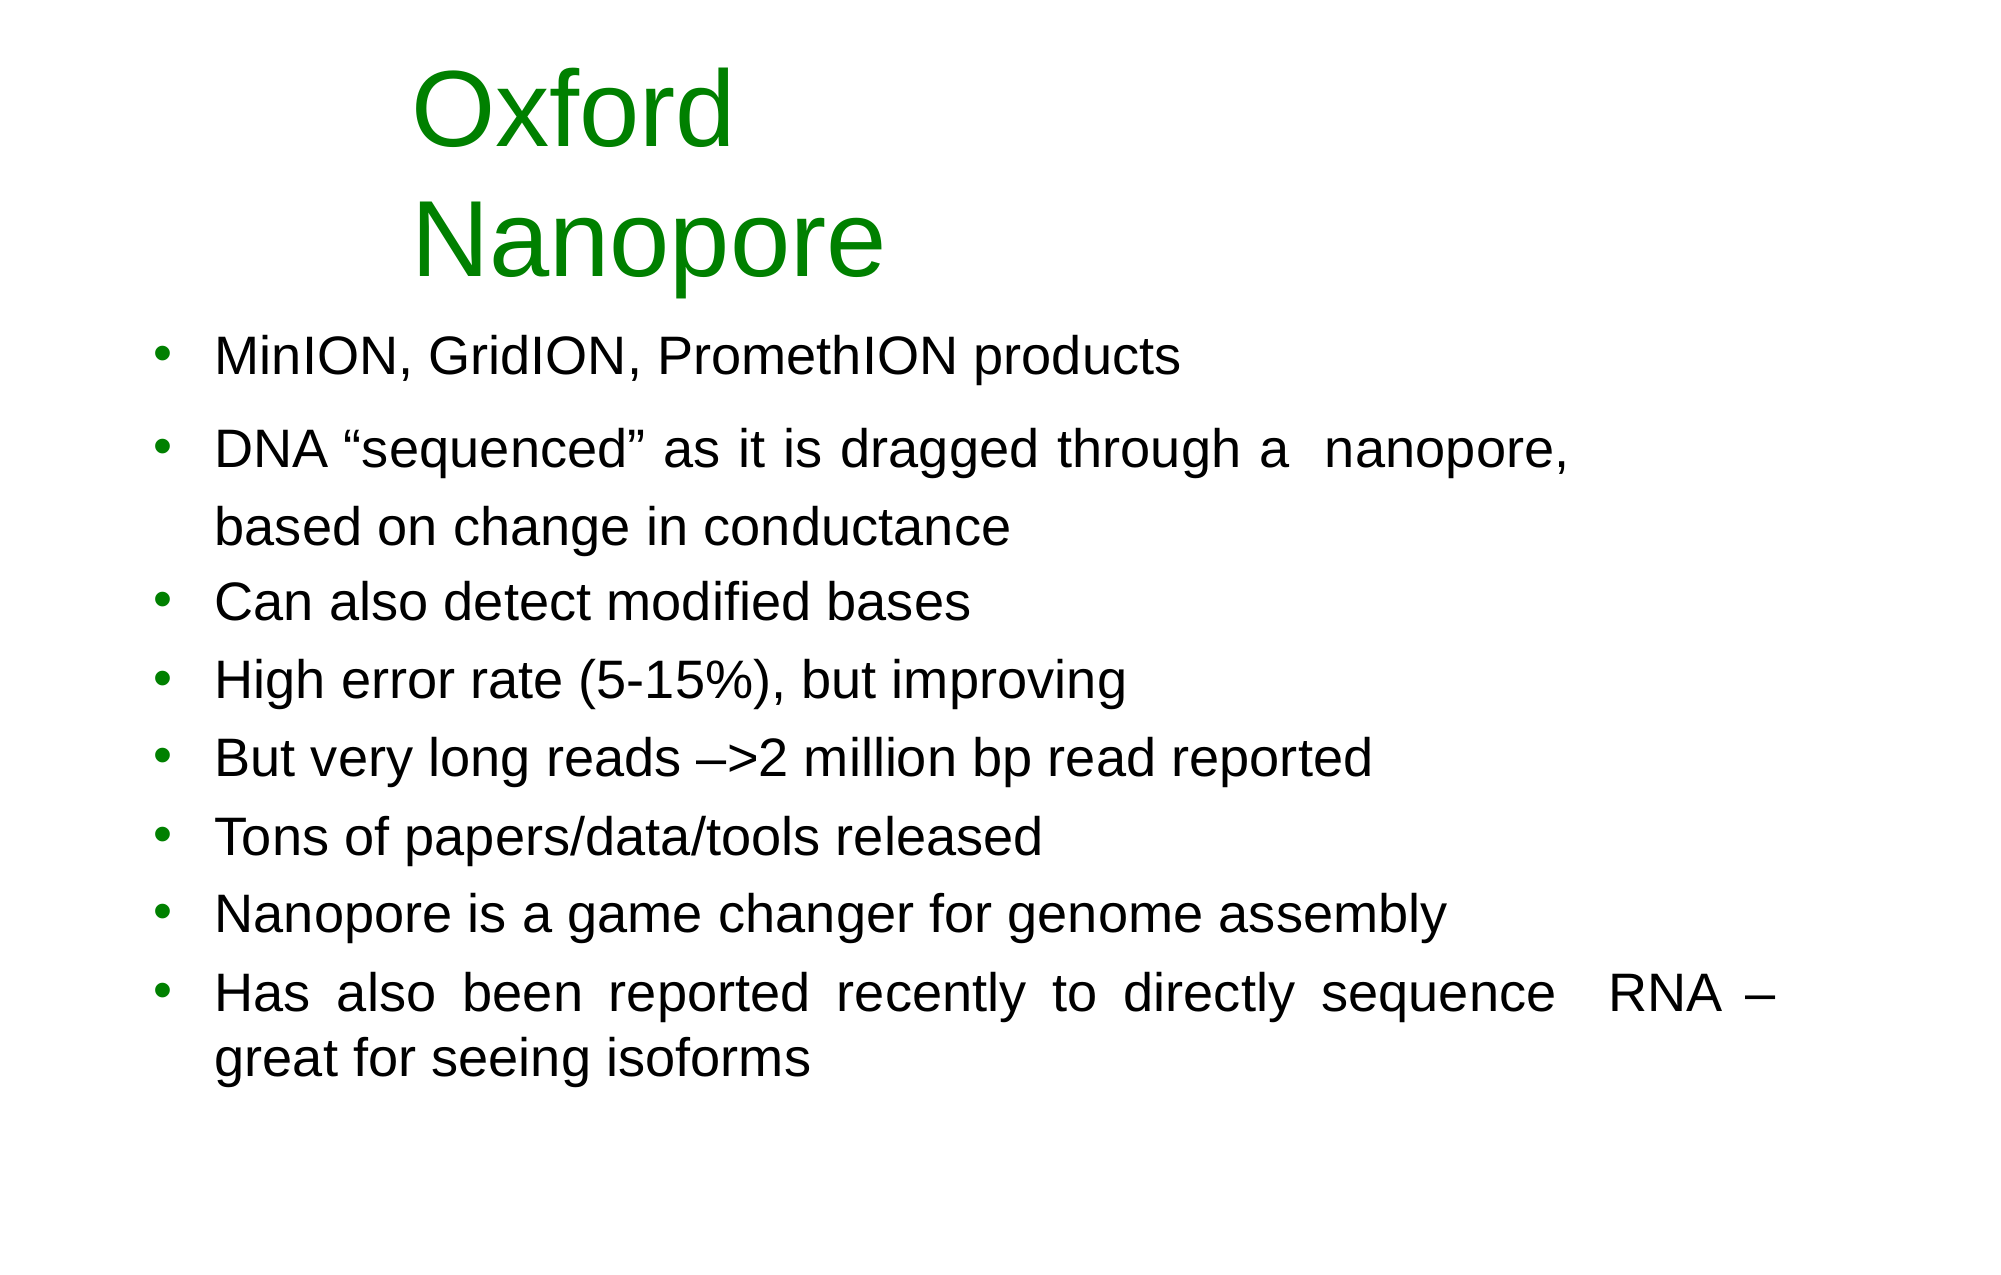

# Oxford Nanopore
MinION, GridION, PromethION products
DNA “sequenced” as it is dragged through a  nanopore, based on change in conductance
Can also detect modified bases
High error rate (5-15%), but improving
But very long reads –>2 million bp read reported
Tons of papers/data/tools released
Nanopore is a game changer for genome assembly
Has also been reported recently to directly sequence  RNA – great for seeing isoforms